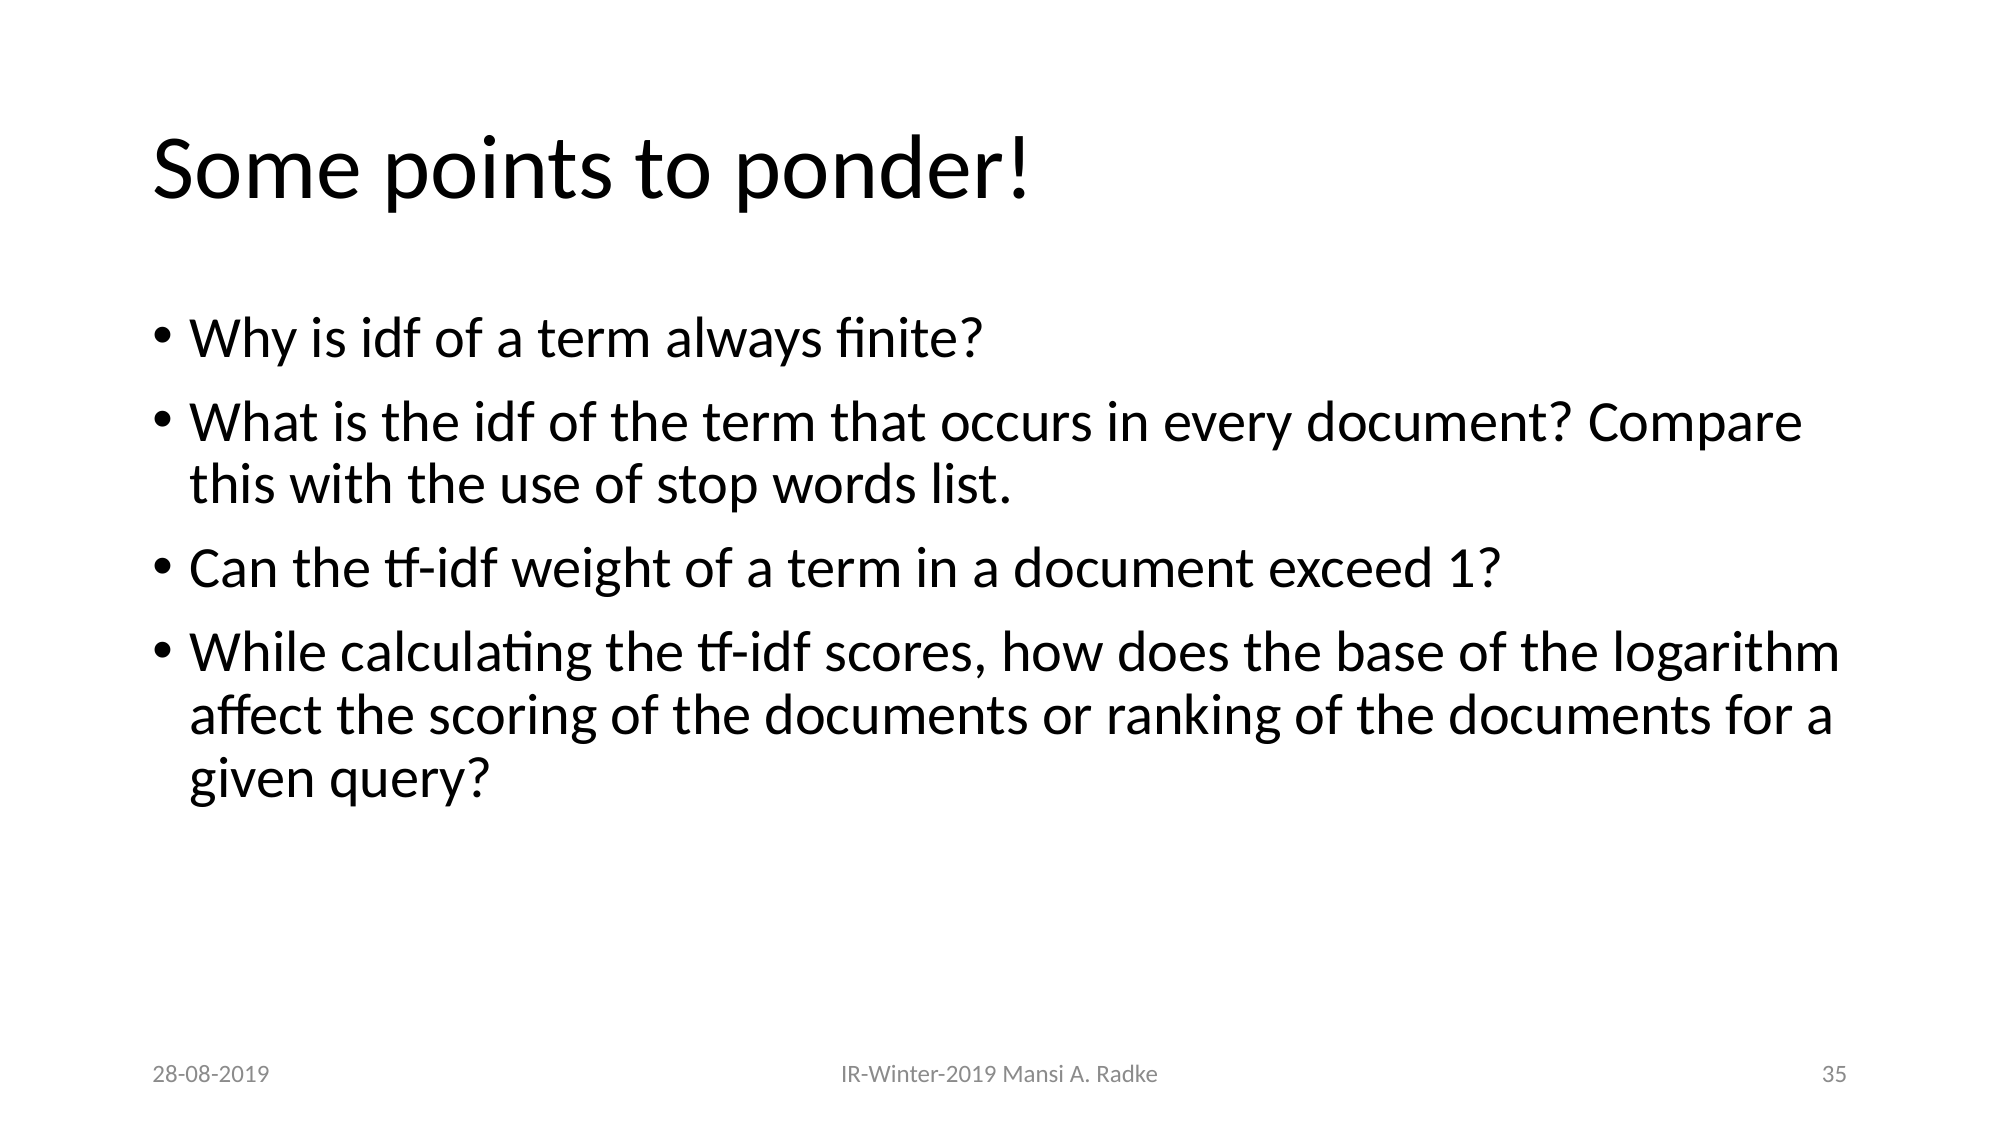

# Some points to ponder!
Why is idf of a term always finite?
What is the idf of the term that occurs in every document? Compare this with the use of stop words list.
Can the tf-idf weight of a term in a document exceed 1?
While calculating the tf-idf scores, how does the base of the logarithm affect the scoring of the documents or ranking of the documents for a given query?

28-08-2019
IR-Winter-2019 Mansi A. Radke
35